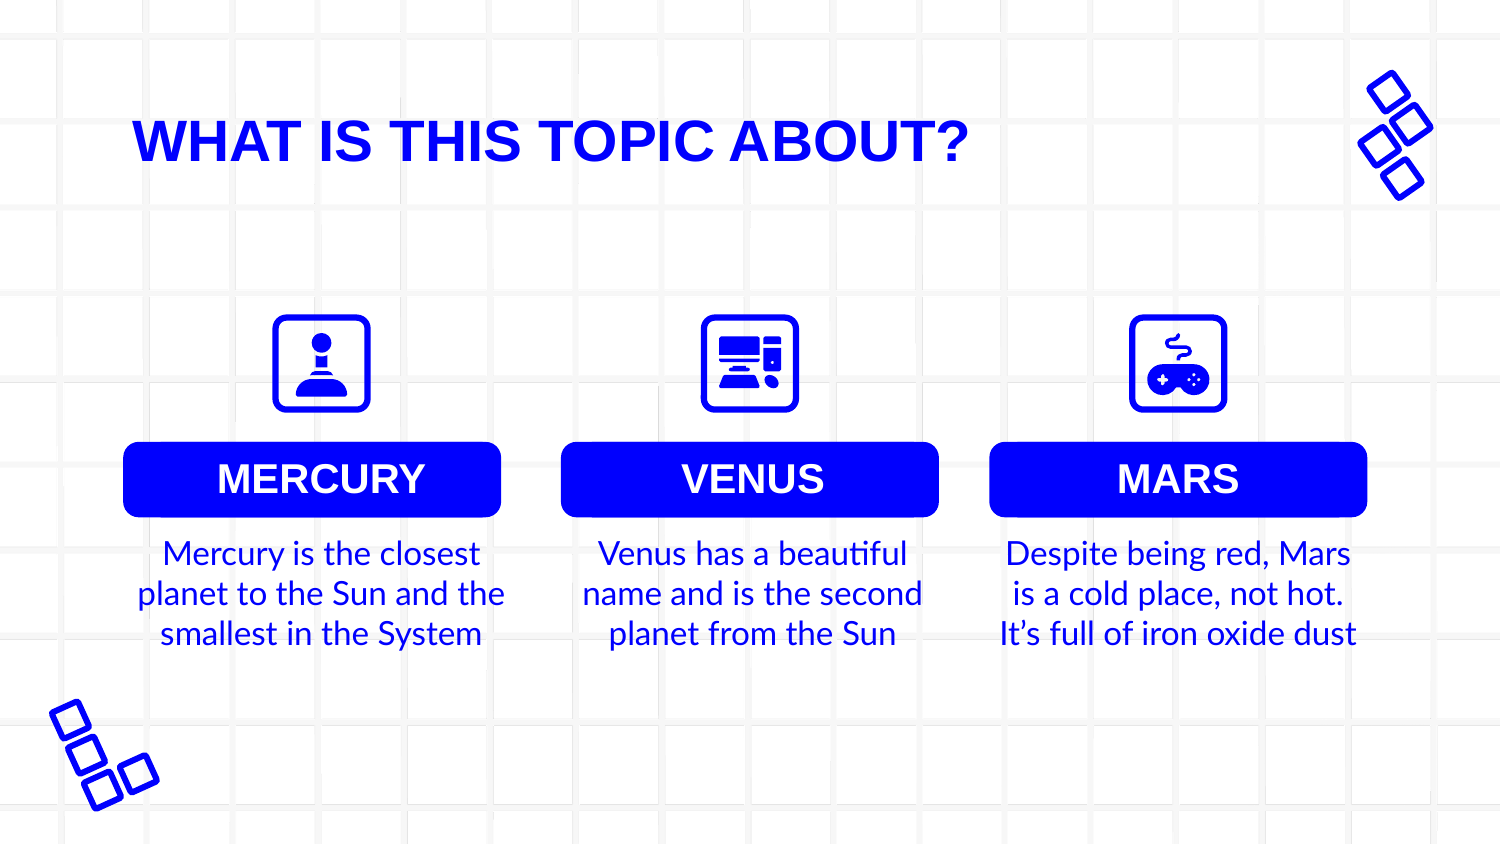

# WHAT IS THIS TOPIC ABOUT?

MERCURY

VENUS

MARS
Venus has a beautiful name and is the second planet from the Sun
Despite being red, Mars is a cold place, not hot. It’s full of iron oxide dust
Mercury is the closest planet to the Sun and the smallest in the System